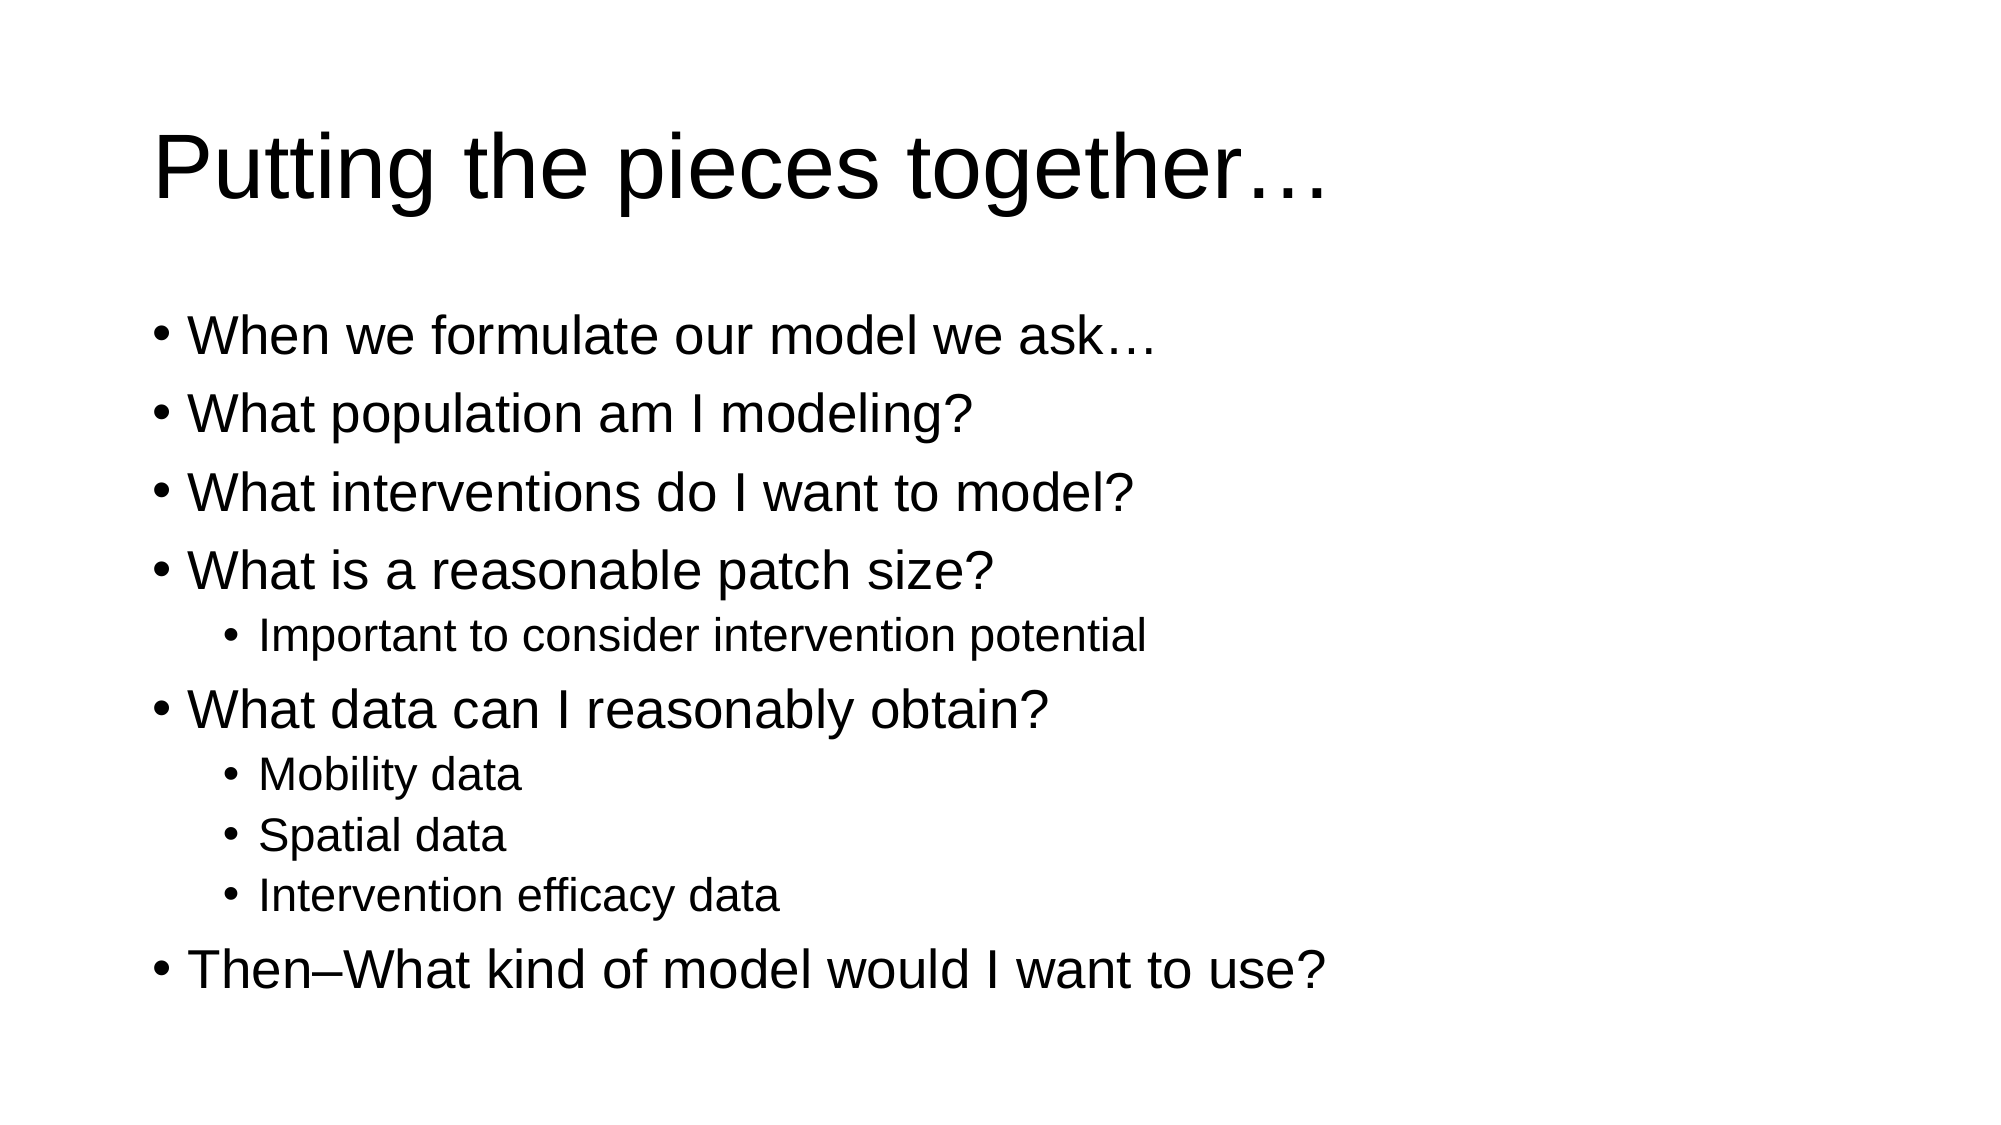

# Putting the pieces together…
When we formulate our model we ask…
What population am I modeling?
What interventions do I want to model?
What is a reasonable patch size?
Important to consider intervention potential
What data can I reasonably obtain?
Mobility data
Spatial data
Intervention efficacy data
Then–What kind of model would I want to use?